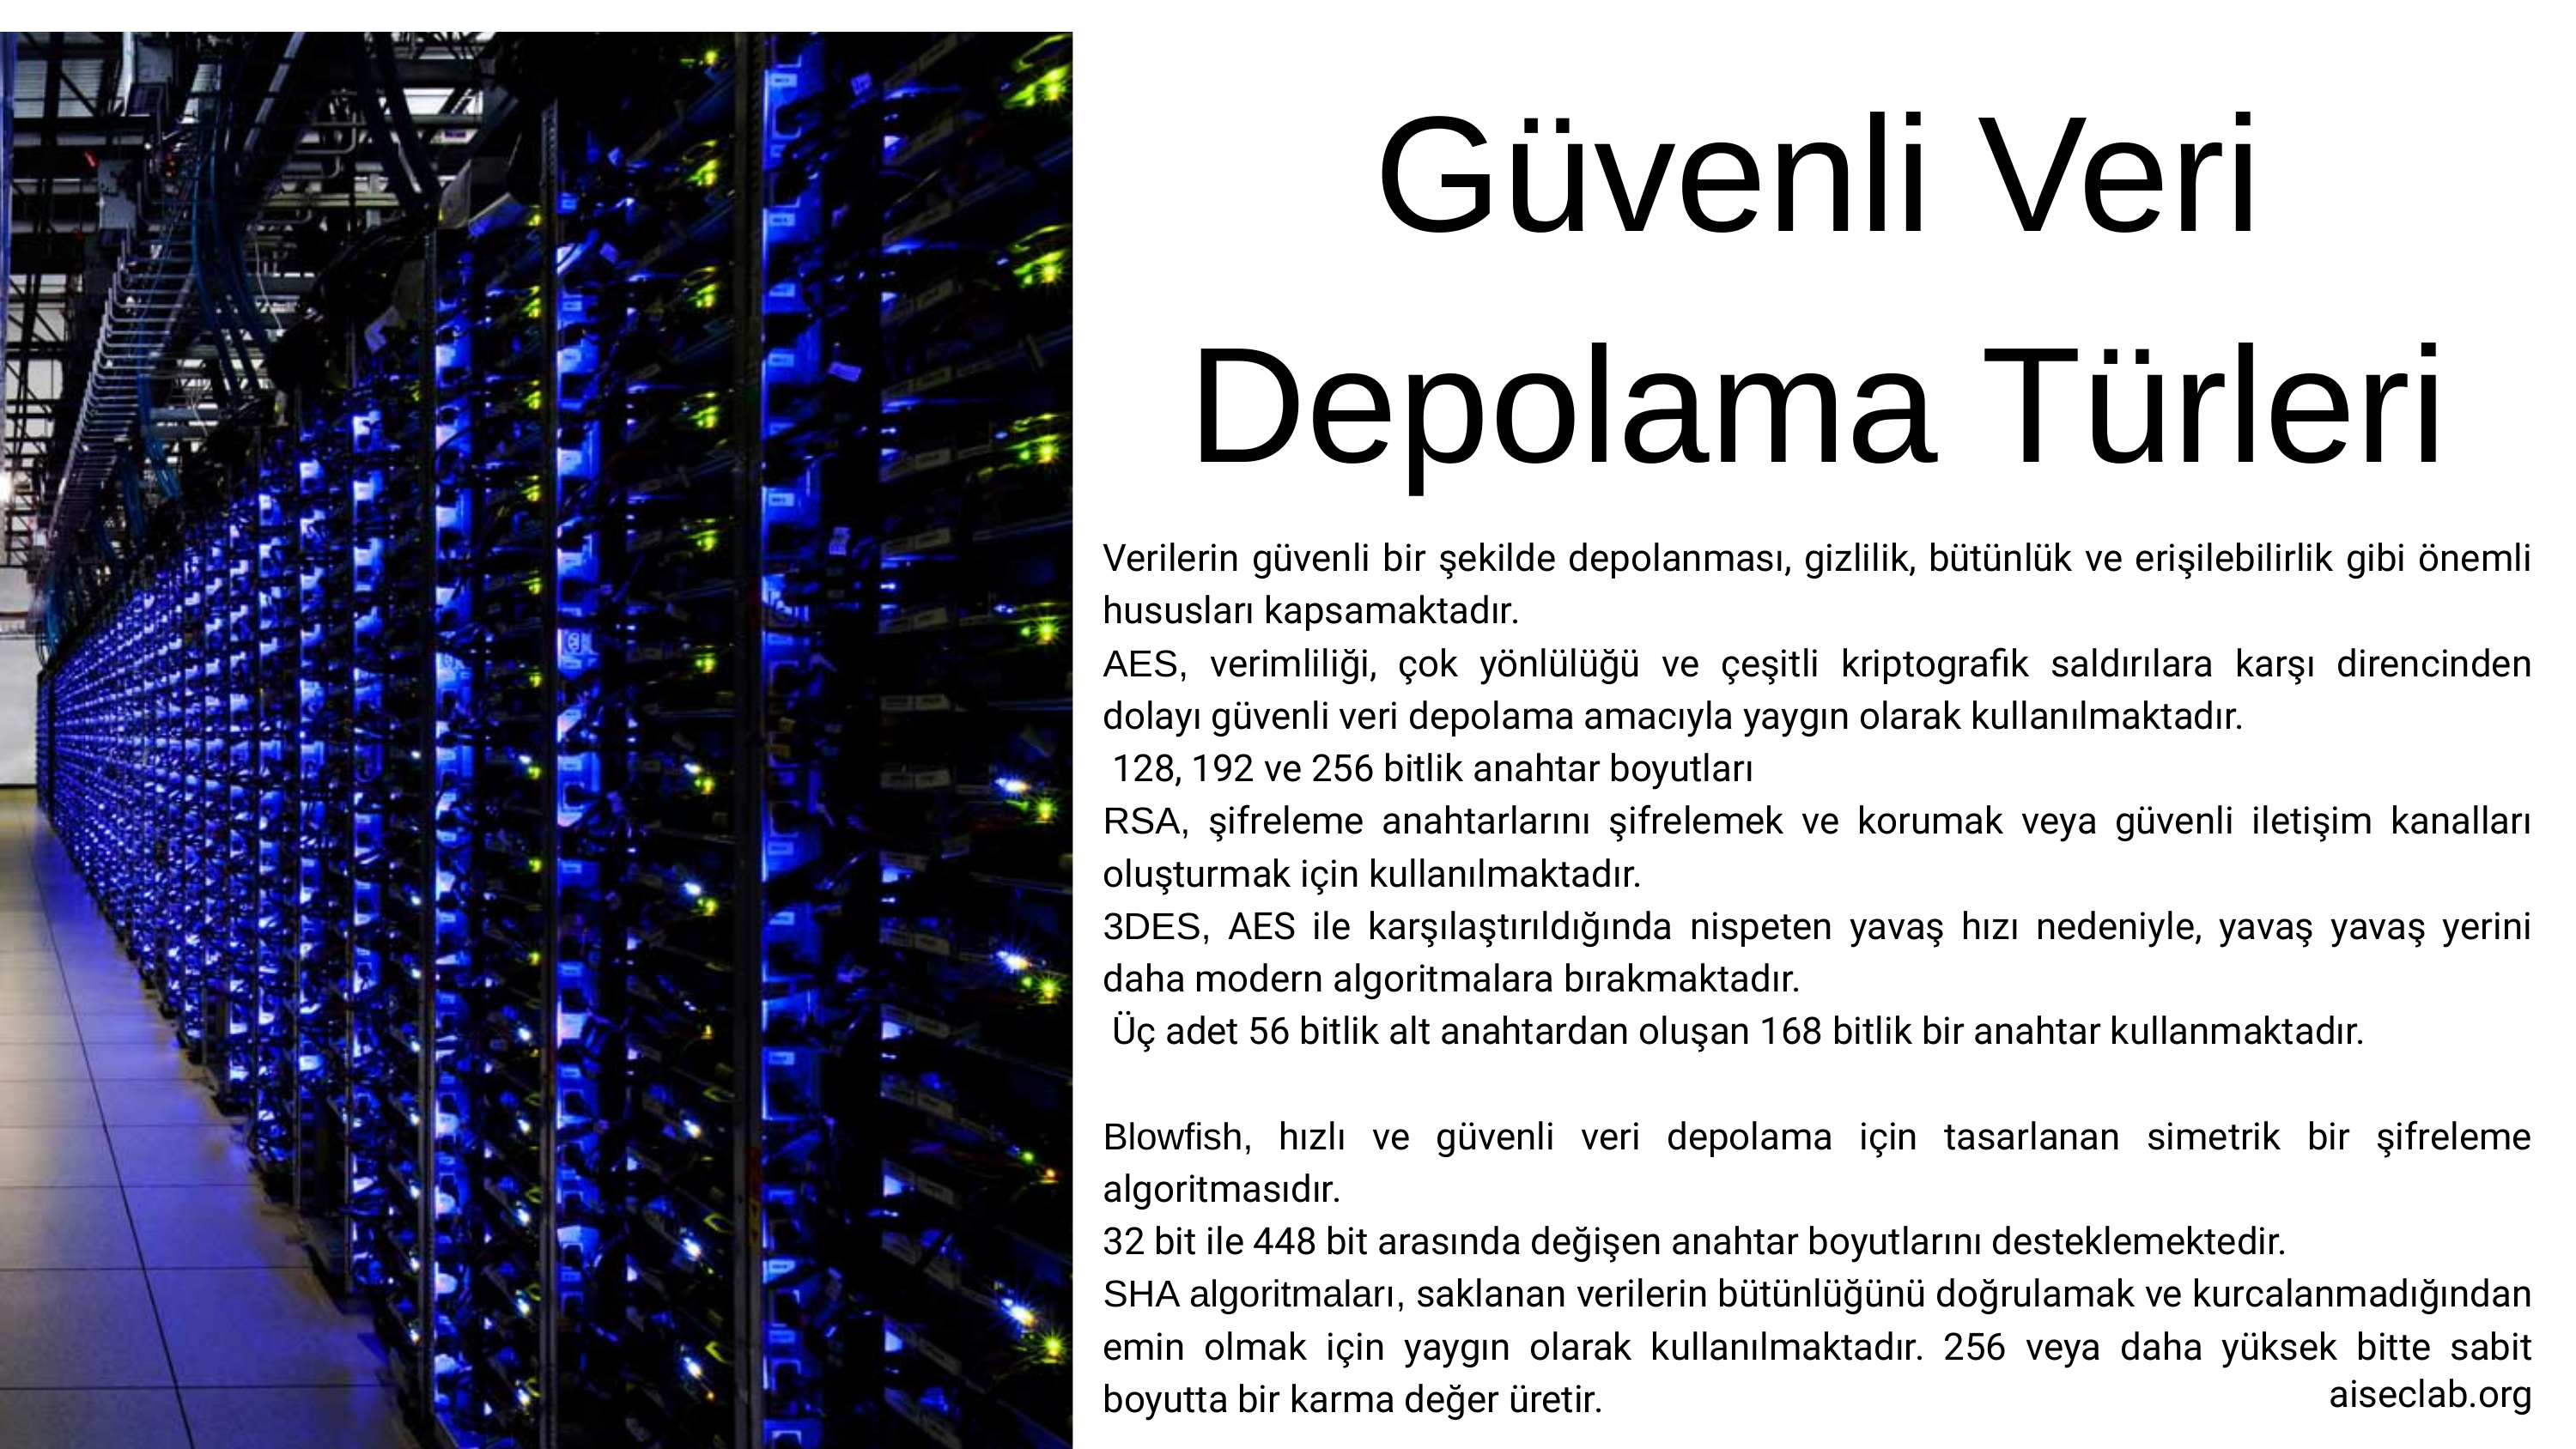

Güvenli Veri Depolama Türleri
Verilerin güvenli bir şekilde depolanması, gizlilik, bütünlük ve erişilebilirlik gibi önemli hususları kapsamaktadır.
AES, verimliliği, çok yönlülüğü ve çeşitli kriptografik saldırılara karşı direncinden dolayı güvenli veri depolama amacıyla yaygın olarak kullanılmaktadır.
 128, 192 ve 256 bitlik anahtar boyutları
RSA, şifreleme anahtarlarını şifrelemek ve korumak veya güvenli iletişim kanalları oluşturmak için kullanılmaktadır.
3DES, AES ile karşılaştırıldığında nispeten yavaş hızı nedeniyle, yavaş yavaş yerini daha modern algoritmalara bırakmaktadır.
 Üç adet 56 bitlik alt anahtardan oluşan 168 bitlik bir anahtar kullanmaktadır.

Blowfish, hızlı ve güvenli veri depolama için tasarlanan simetrik bir şifreleme algoritmasıdır.
32 bit ile 448 bit arasında değişen anahtar boyutlarını desteklemektedir.
SHA algoritmaları, saklanan verilerin bütünlüğünü doğrulamak ve kurcalanmadığından emin olmak için yaygın olarak kullanılmaktadır. 256 veya daha yüksek bitte sabit boyutta bir karma değer üretir.

aiseclab.org